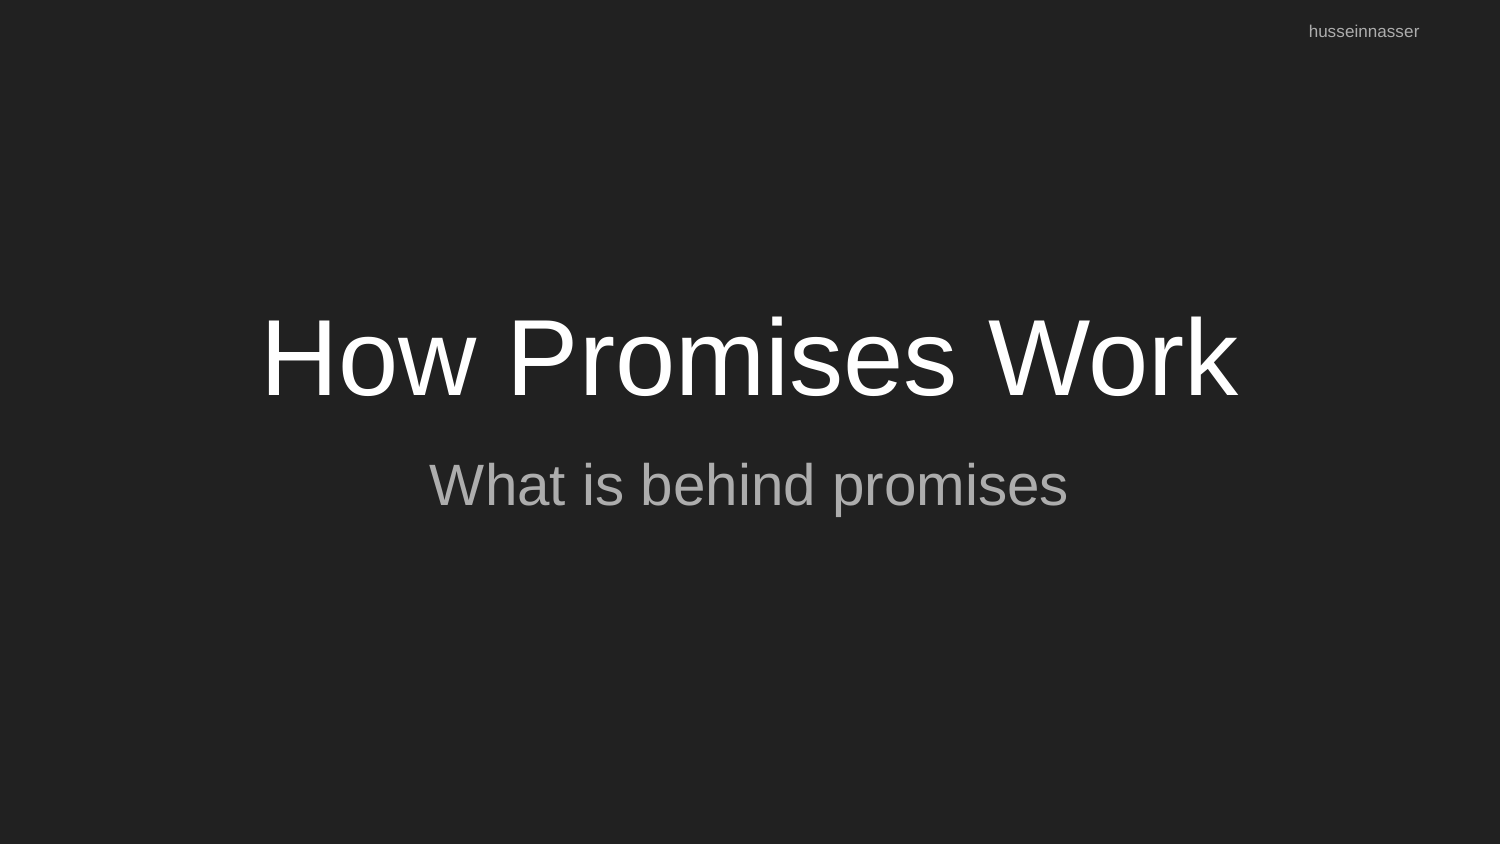

husseinnasser
# How Promises Work
What is behind promises